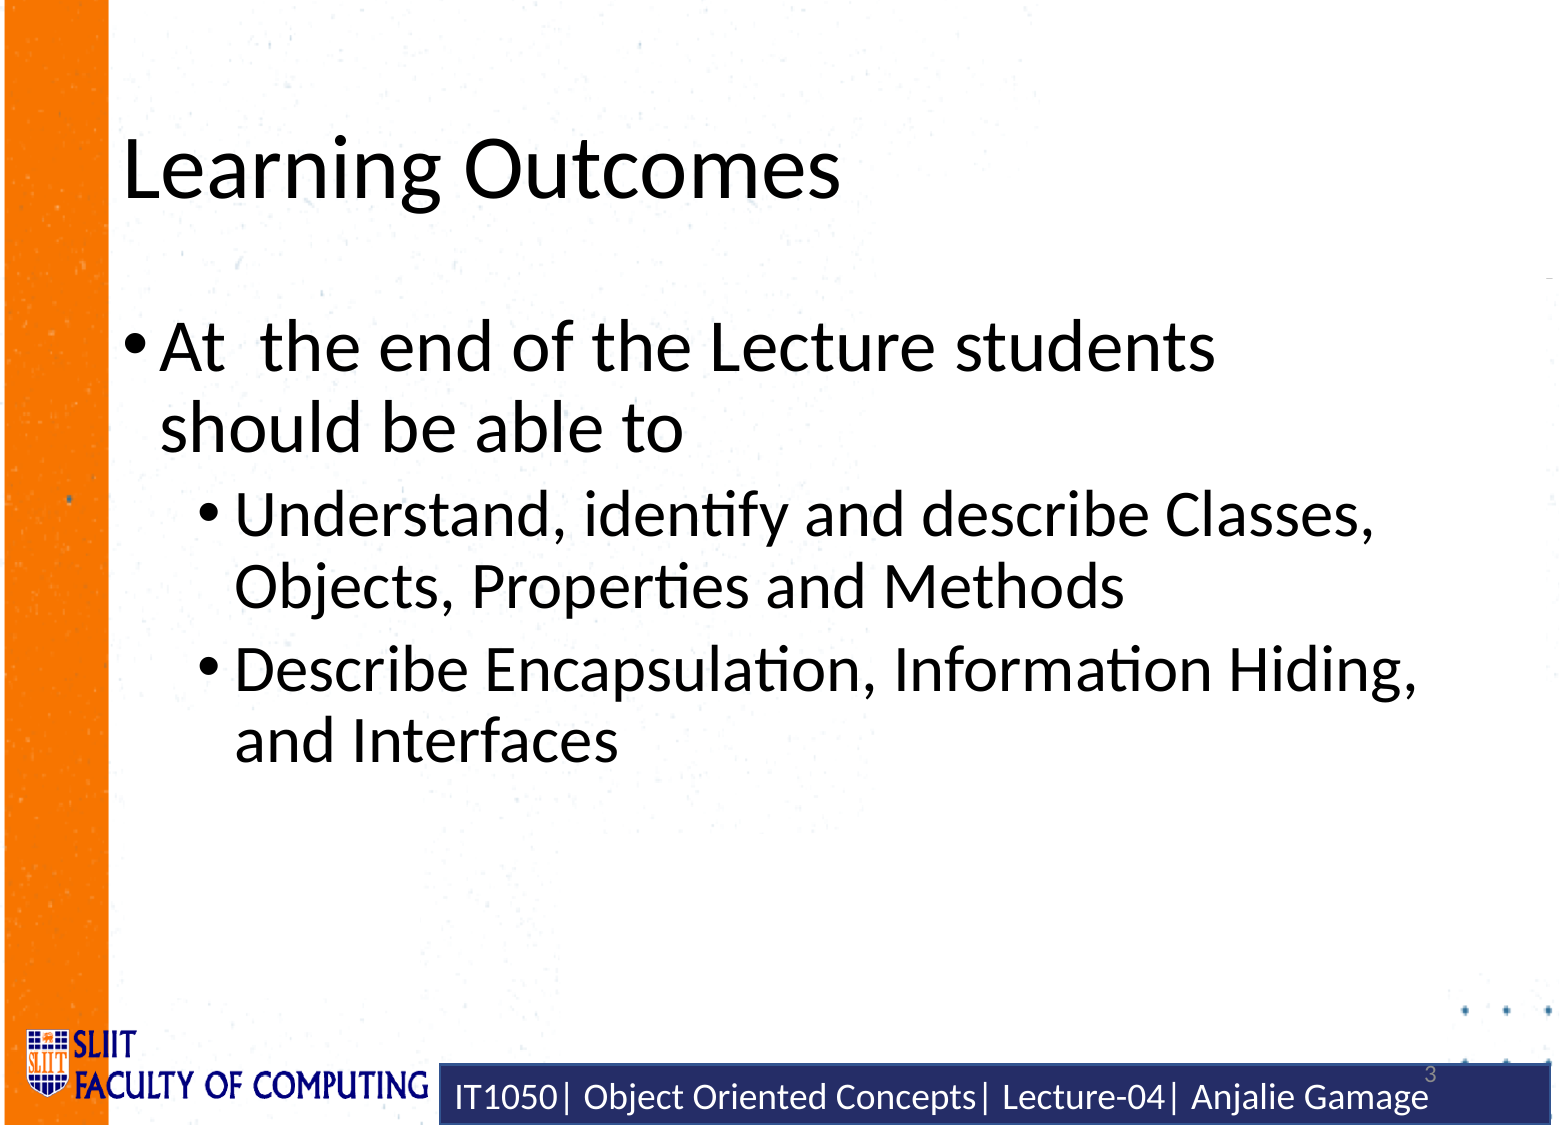

# Learning Outcomes
At  the end of the Lecture students should be able to
Understand, identify and describe Classes, Objects, Properties and Methods
Describe Encapsulation, Information Hiding, and Interfaces
3